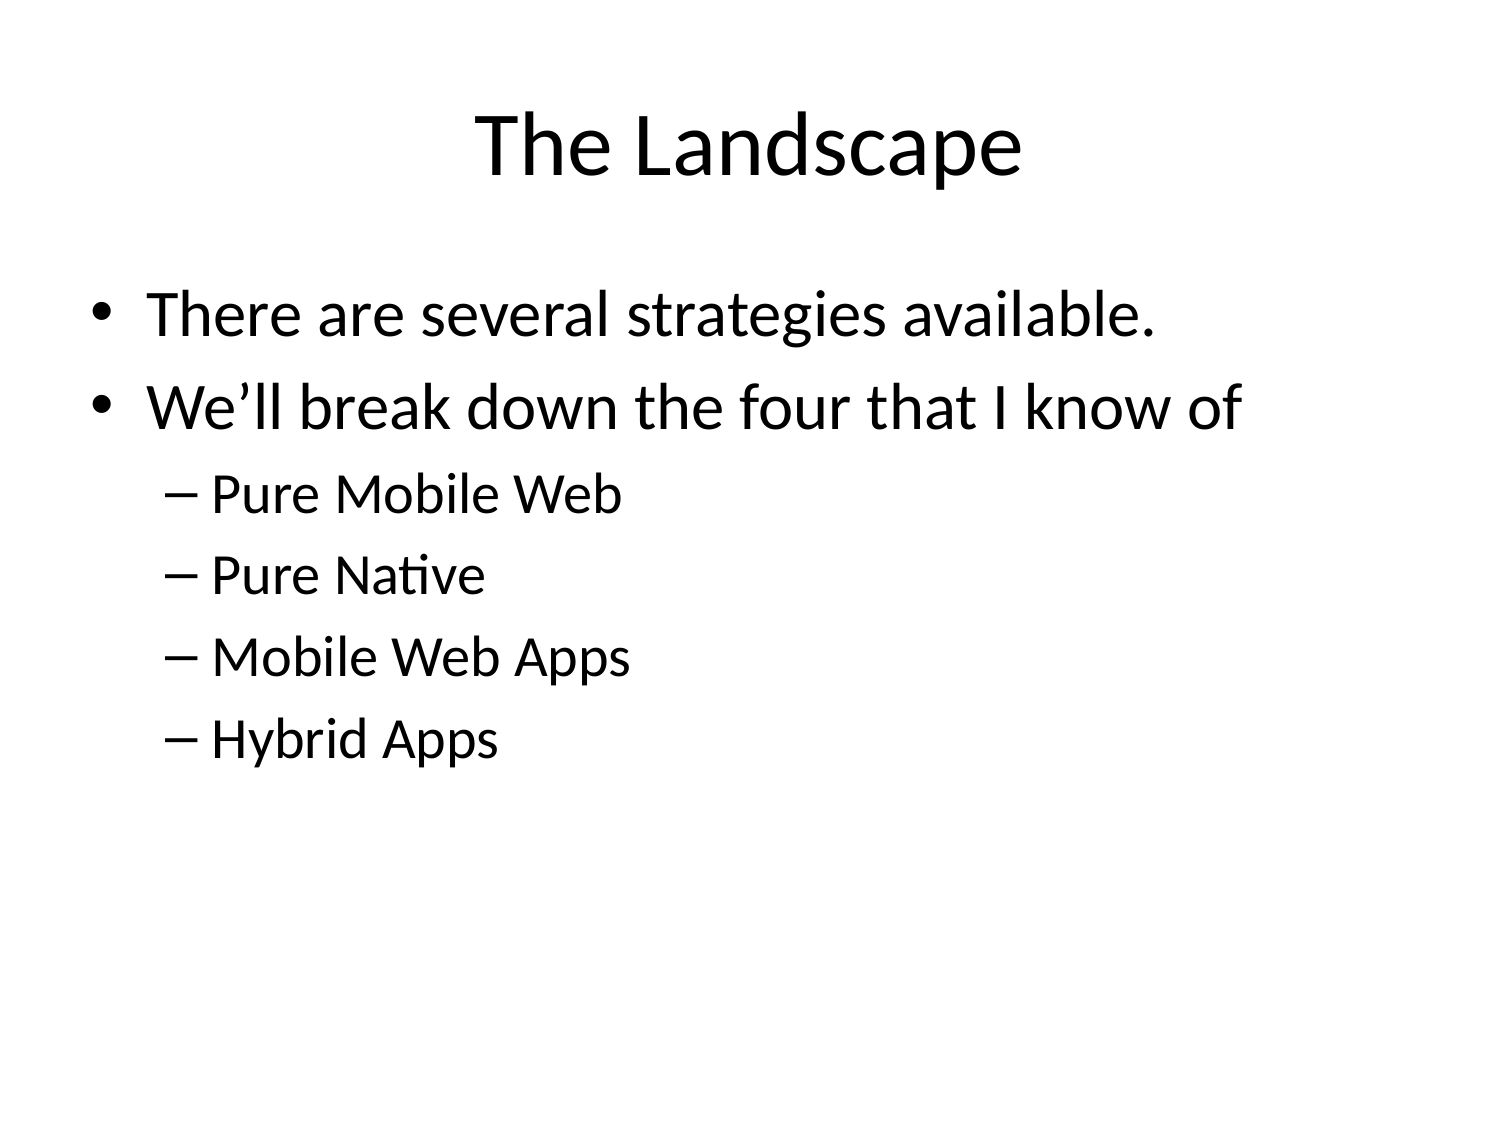

# The Landscape
There are several strategies available.
We’ll break down the four that I know of
Pure Mobile Web
Pure Native
Mobile Web Apps
Hybrid Apps